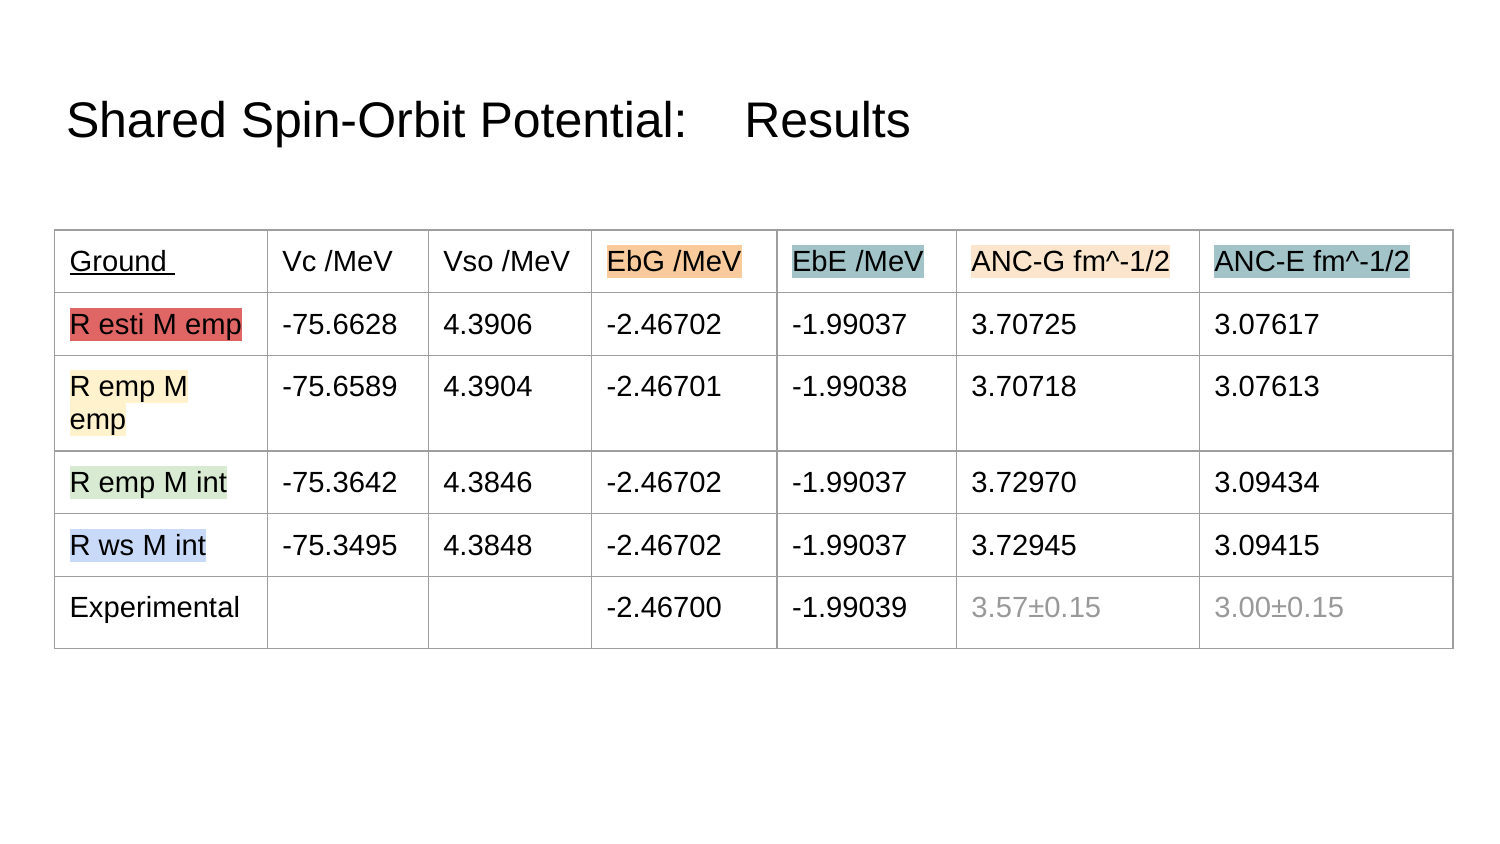

Shared Spin-Orbit Potential:    Results
| Ground | Vc /MeV | Vso /MeV | EbG /MeV | EbE /MeV | ANC-G fm^-1/2 | ANC-E fm^-1/2 |
| --- | --- | --- | --- | --- | --- | --- |
| R esti M emp | -75.6628 | 4.3906 | -2.46702 | -1.99037 | 3.70725 | 3.07617 |
| R emp M emp | -75.6589 | 4.3904 | -2.46701 | -1.99038 | 3.70718 | 3.07613 |
| R emp M int | -75.3642 | 4.3846 | -2.46702 | -1.99037 | 3.72970 | 3.09434 |
| R ws M int | -75.3495 | 4.3848 | -2.46702 | -1.99037 | 3.72945 | 3.09415 |
| Experimental |  |  | -2.46700 | -1.99039 | 3.57±0.15 | 3.00±0.15 |